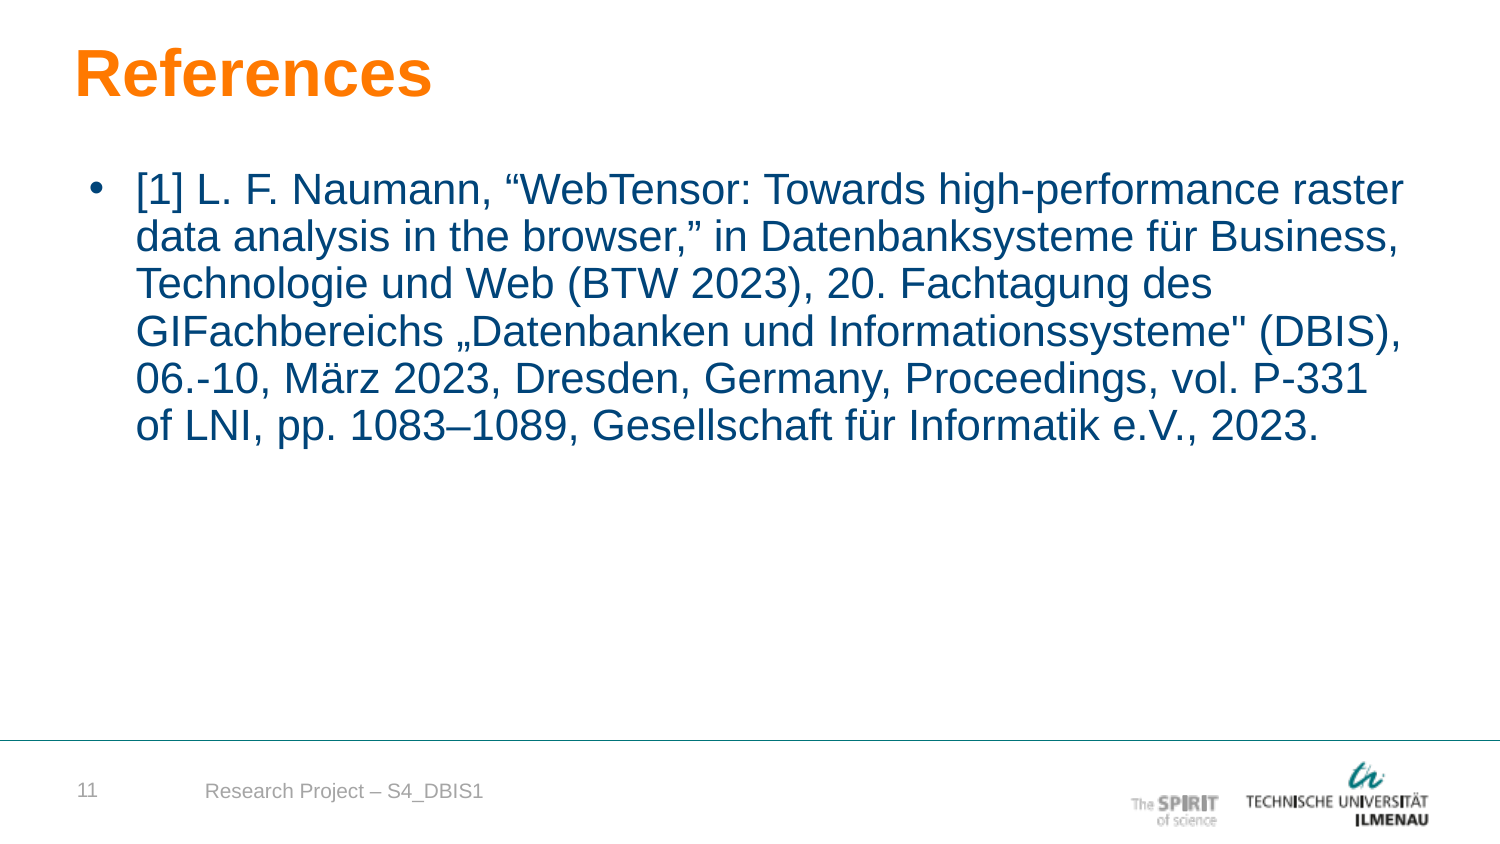

References
[1] L. F. Naumann, “WebTensor: Towards high-performance raster data analysis in the browser,” in Datenbanksysteme für Business, Technologie und Web (BTW 2023), 20. Fachtagung des GIFachbereichs „Datenbanken und Informationssysteme" (DBIS), 06.-10, März 2023, Dresden, Germany, Proceedings, vol. P-331 of LNI, pp. 1083–1089, Gesellschaft für Informatik e.V., 2023.
11
Research Project – S4_DBIS1